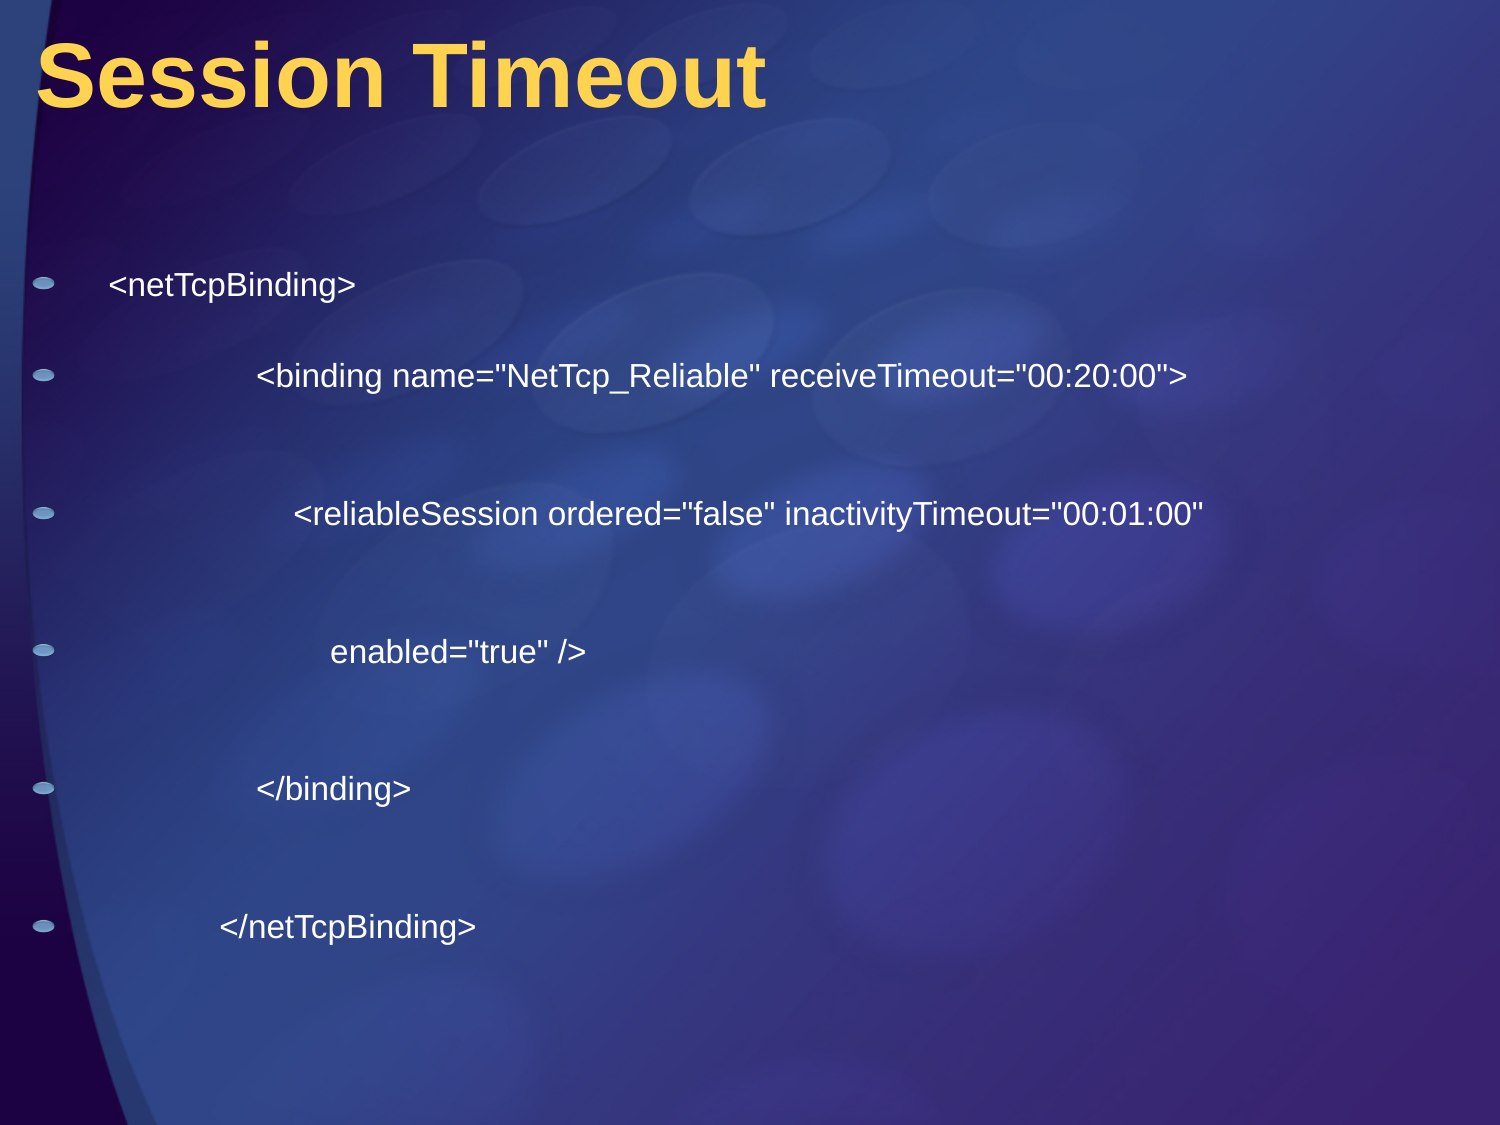

# Session Timeout
<netTcpBinding>

                <binding name="NetTcp_Reliable" receiveTimeout="00:20:00">

                    <reliableSession ordered="false" inactivityTimeout="00:01:00"

                        enabled="true" />

                </binding>

            </netTcpBinding>